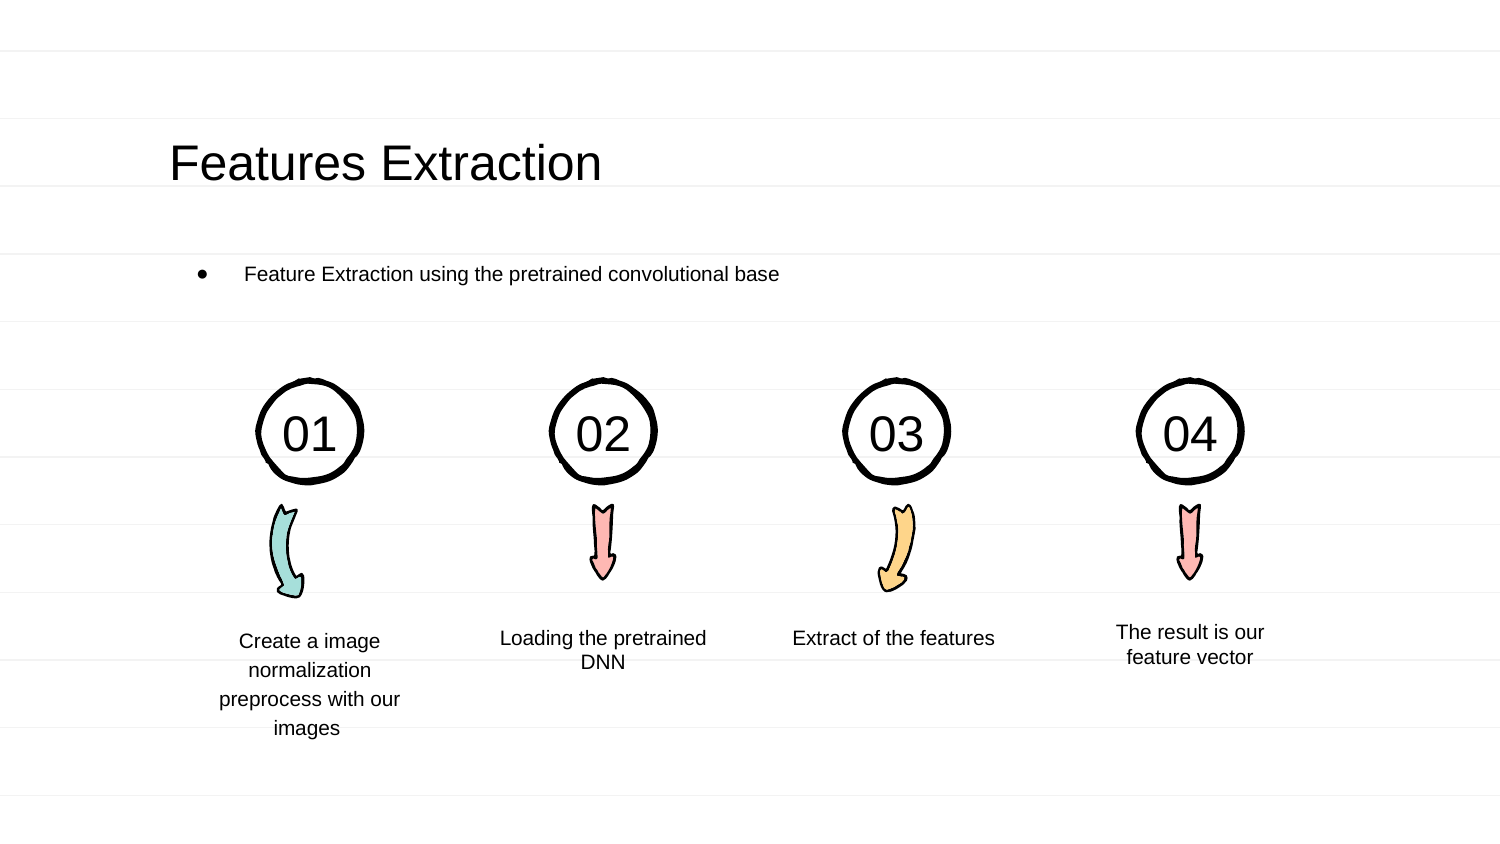

# Features Extraction
Feature Extraction using the pretrained convolutional base

01
02
03
04

The result is our feature vector
Create a image normalization preprocess with our images
Loading the pretrained DNN
Extract of the features